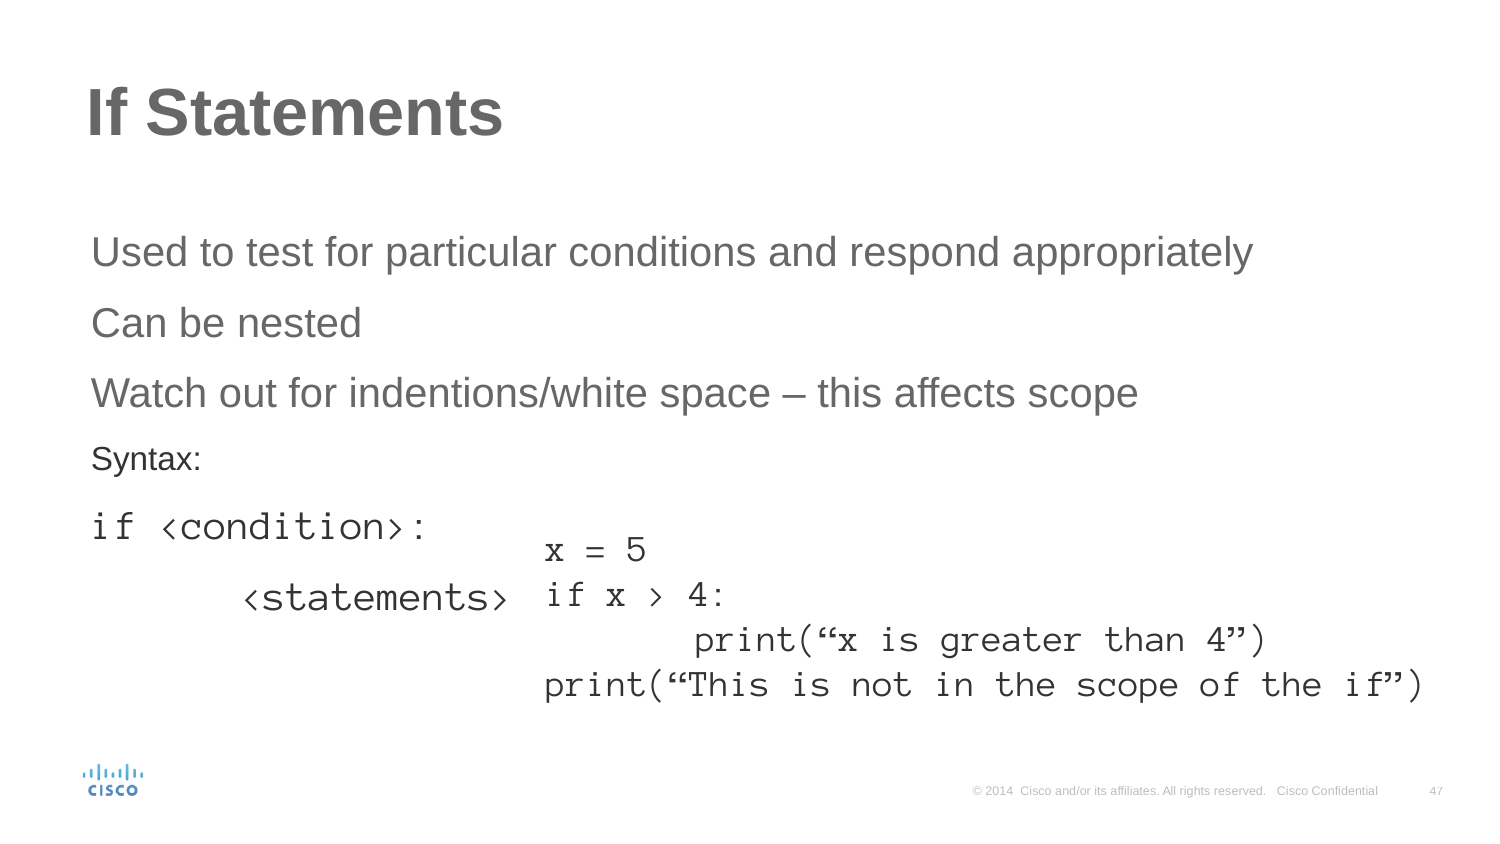

# If Statements
Used to test for particular conditions and respond appropriately
Can be nested
Watch out for indentions/white space – this affects scope
Syntax:
if <condition>:
	<statements>

x = 5
if x > 4:
	print(“x is greater than 4”)
print(“This is not in the scope of the if”)